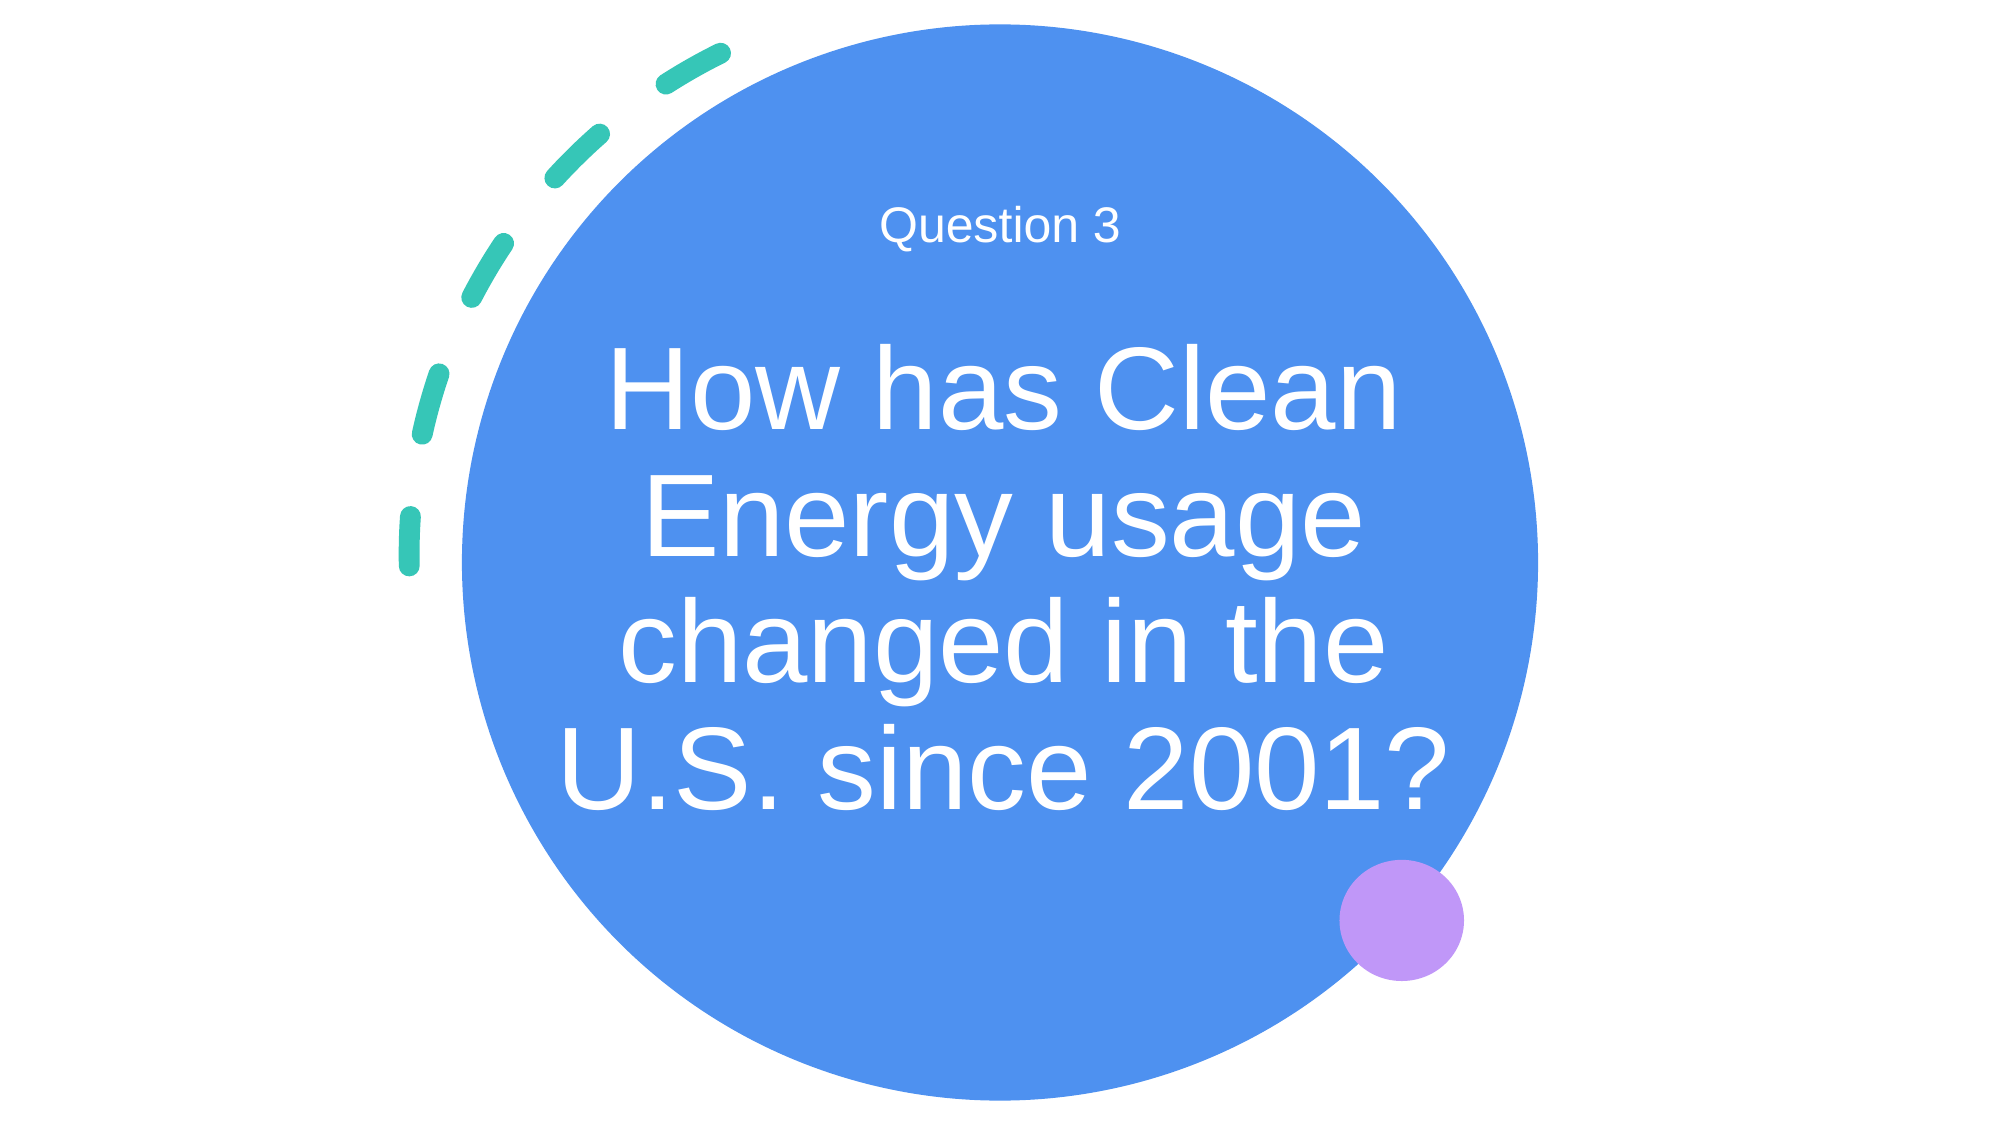

Question 3
# How has Clean Energy usage changed in the U.S. since 2001?